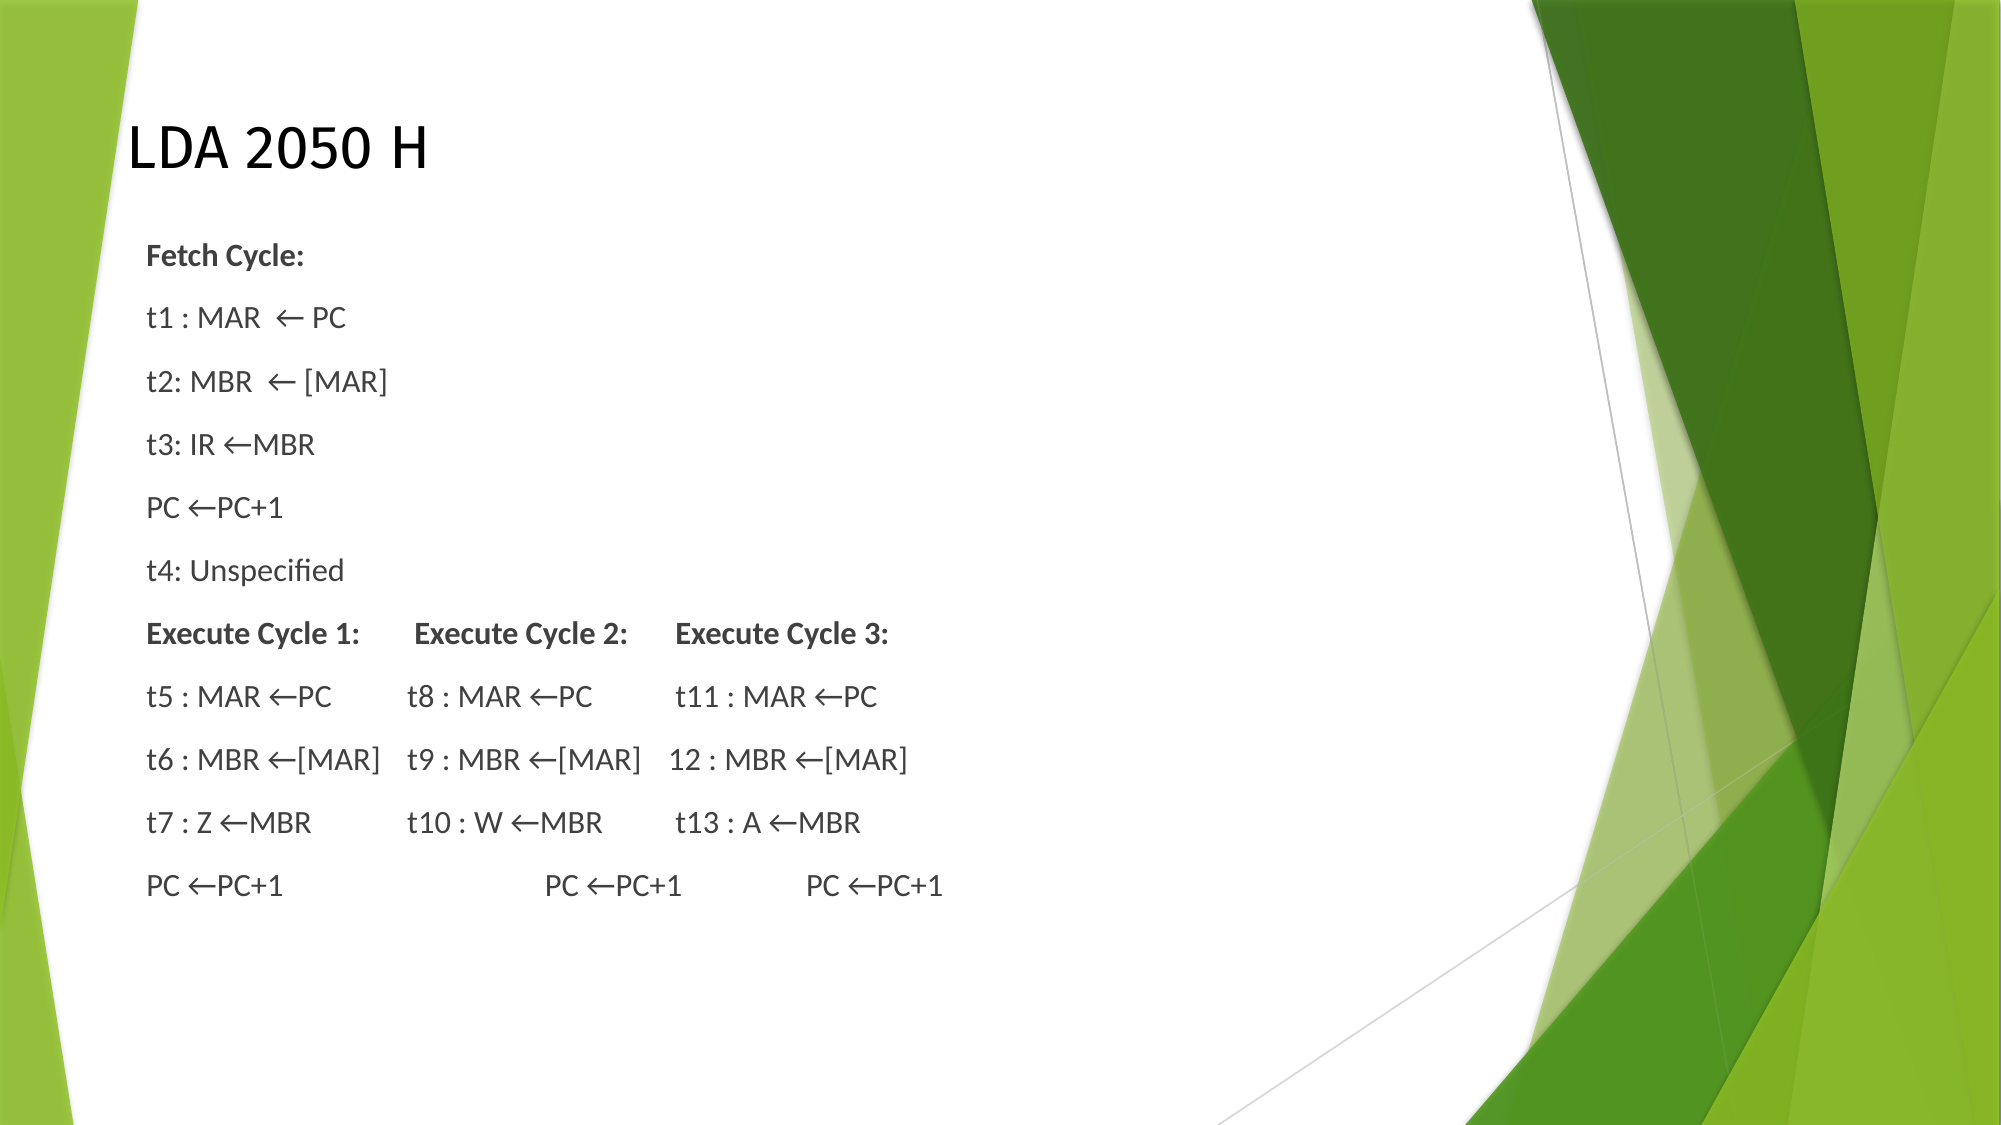

# LDA 2050 H
Fetch Cycle:
t1 : MAR  ← PC
t2: MBR  ← [MAR]
t3: IR ←MBR
	PC ←PC+1
t4: Unspecified
Execute Cycle 1:			 Execute Cycle 2:		 Execute Cycle 3:
t5 : MAR ←PC				t8 : MAR ←PC			 t11 : MAR ←PC
t6 : MBR ←[MAR]			t9 : MBR ←[MAR] 		12 : MBR ←[MAR]
t7 : Z ←MBR				t10 : W ←MBR			 t13 : A ←MBR
	PC ←PC+1		   		 PC ←PC+1		 PC ←PC+1